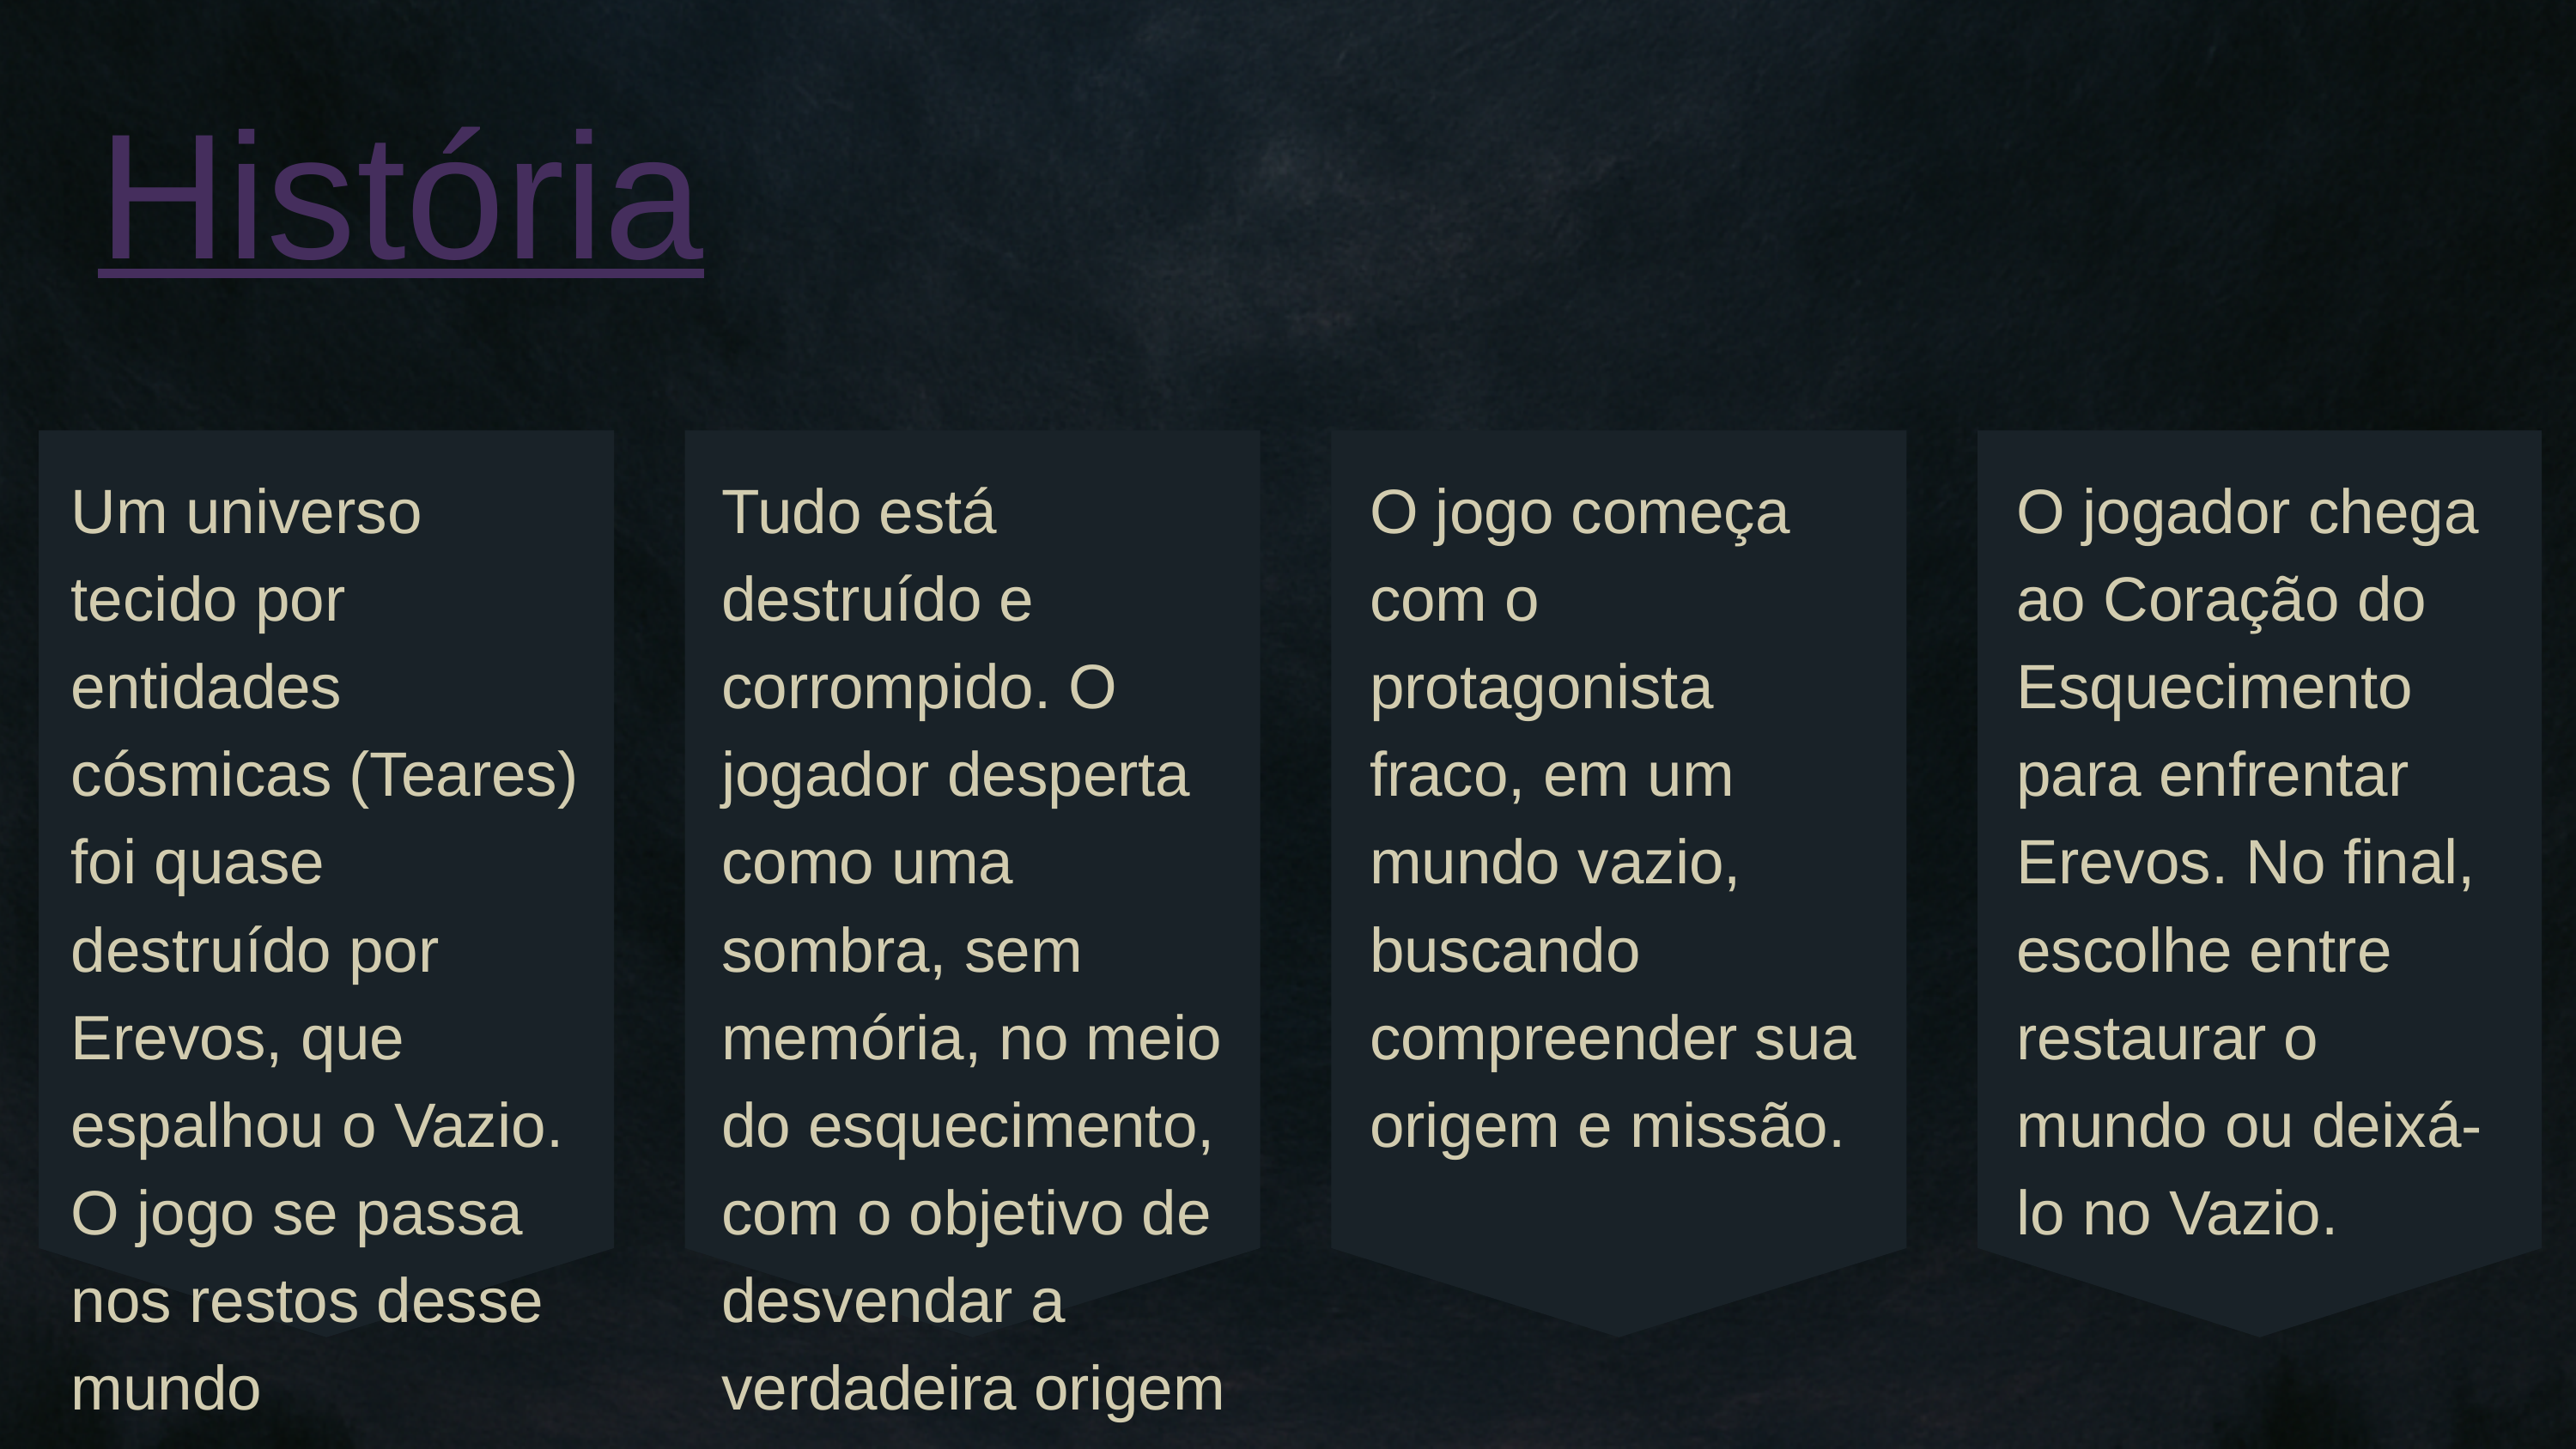

História

Um universo tecido por entidades cósmicas (Teares) foi quase destruído por Erevos, que espalhou o Vazio. O jogo se passa nos restos desse mundo esquecido.

Tudo está destruído e corrompido. O jogador desperta como uma sombra, sem memória, no meio do esquecimento, com o objetivo de desvendar a verdadeira origem sua e deste mundo catastrófico.
O jogo começa com o protagonista fraco, em um mundo vazio, buscando compreender sua origem e missão.
O jogador chega ao Coração do Esquecimento para enfrentar Erevos. No final, escolhe entre restaurar o mundo ou deixá-lo no Vazio.